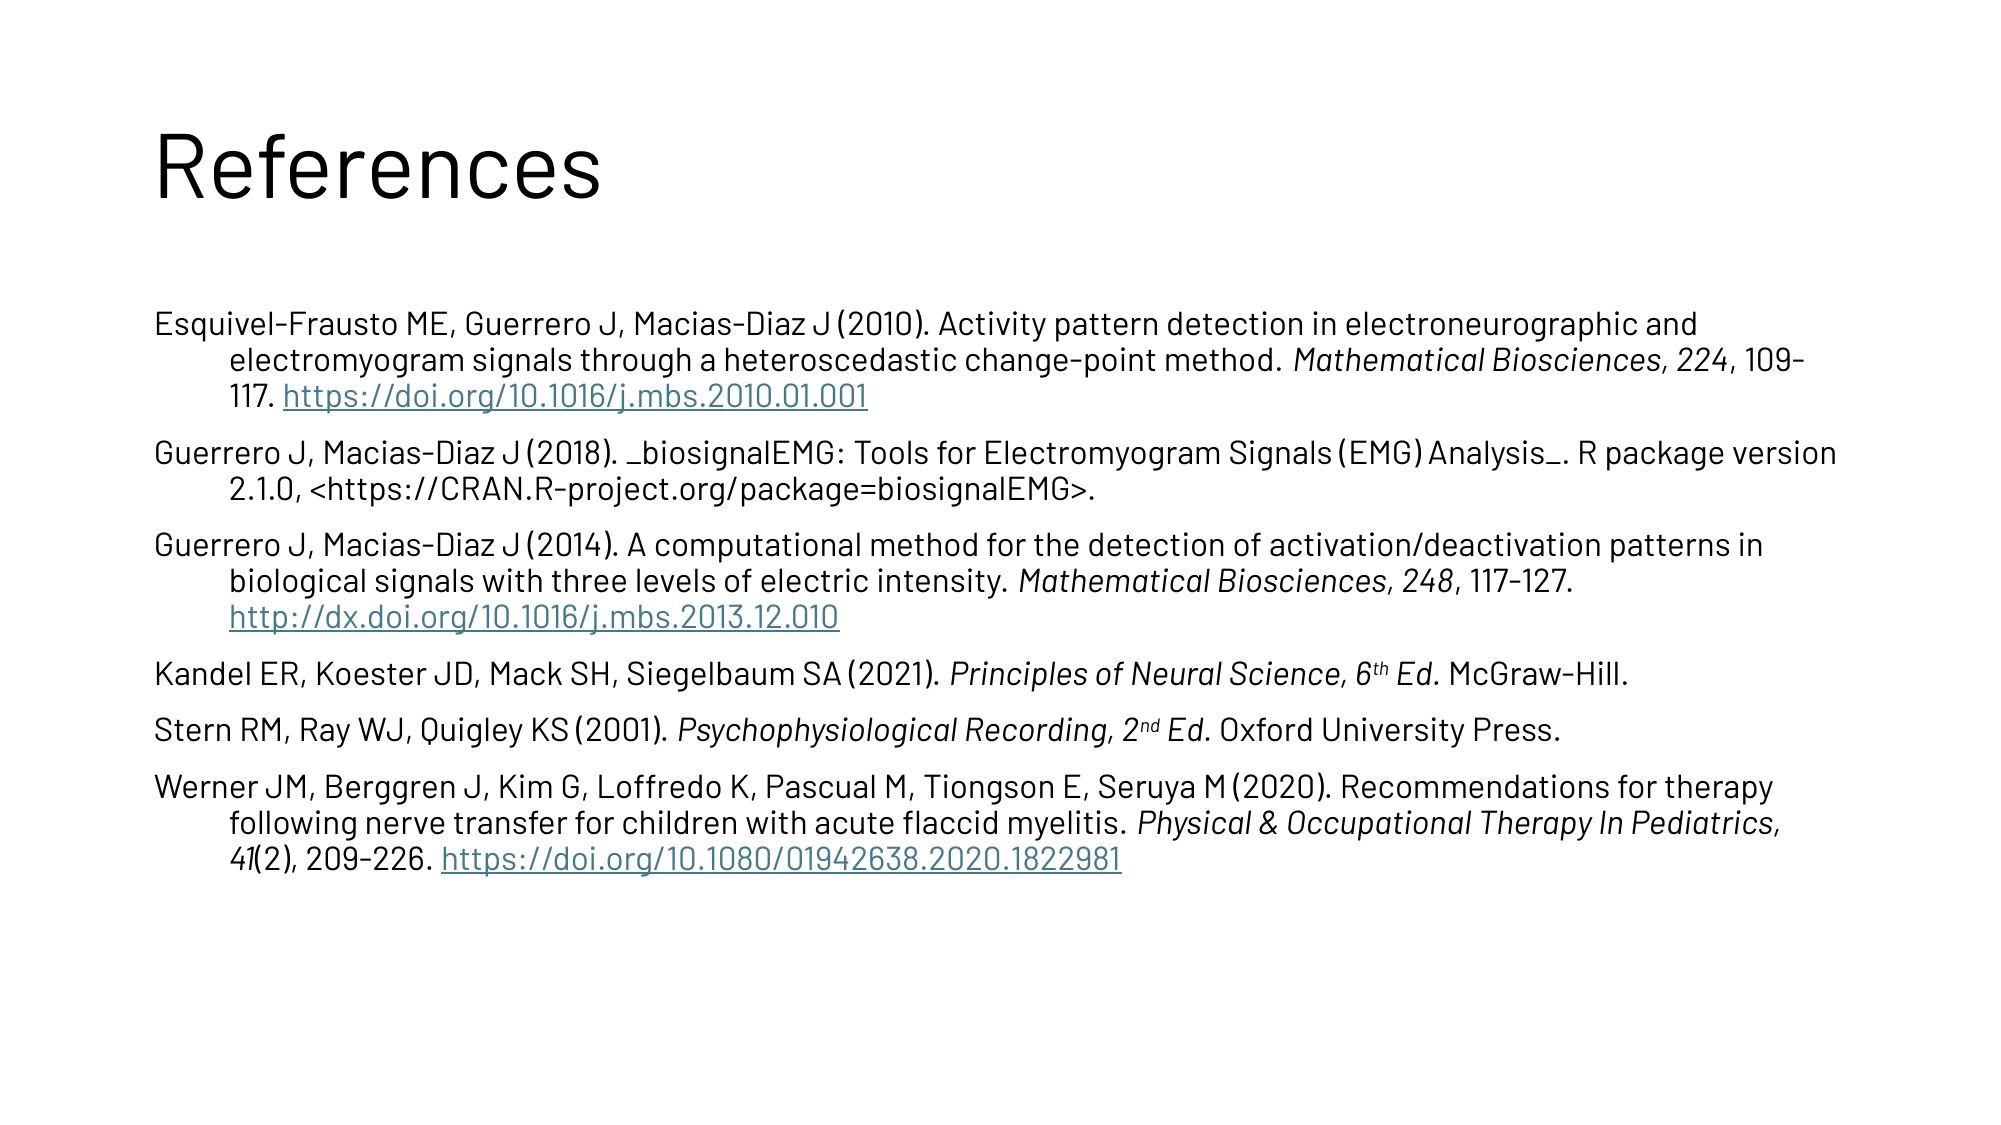

# References
Esquivel-Frausto ME, Guerrero J, Macias-Diaz J (2010). Activity pattern detection in electroneurographic and electromyogram signals through a heteroscedastic change-point method. Mathematical Biosciences, 224, 109-117. https://doi.org/10.1016/j.mbs.2010.01.001
Guerrero J, Macias-Diaz J (2018). _biosignalEMG: Tools for Electromyogram Signals (EMG) Analysis_. R package version 2.1.0, <https://CRAN.R-project.org/package=biosignalEMG>.
Guerrero J, Macias-Diaz J (2014). A computational method for the detection of activation/deactivation patterns in biological signals with three levels of electric intensity. Mathematical Biosciences, 248, 117-127. http://dx.doi.org/10.1016/j.mbs.2013.12.010
Kandel ER, Koester JD, Mack SH, Siegelbaum SA (2021). Principles of Neural Science, 6th Ed. McGraw-Hill.
Stern RM, Ray WJ, Quigley KS (2001). Psychophysiological Recording, 2nd Ed. Oxford University Press.
Werner JM, Berggren J, Kim G, Loffredo K, Pascual M, Tiongson E, Seruya M (2020). Recommendations for therapy following nerve transfer for children with acute flaccid myelitis. Physical & Occupational Therapy In Pediatrics, 41(2), 209-226. https://doi.org/10.1080/01942638.2020.1822981